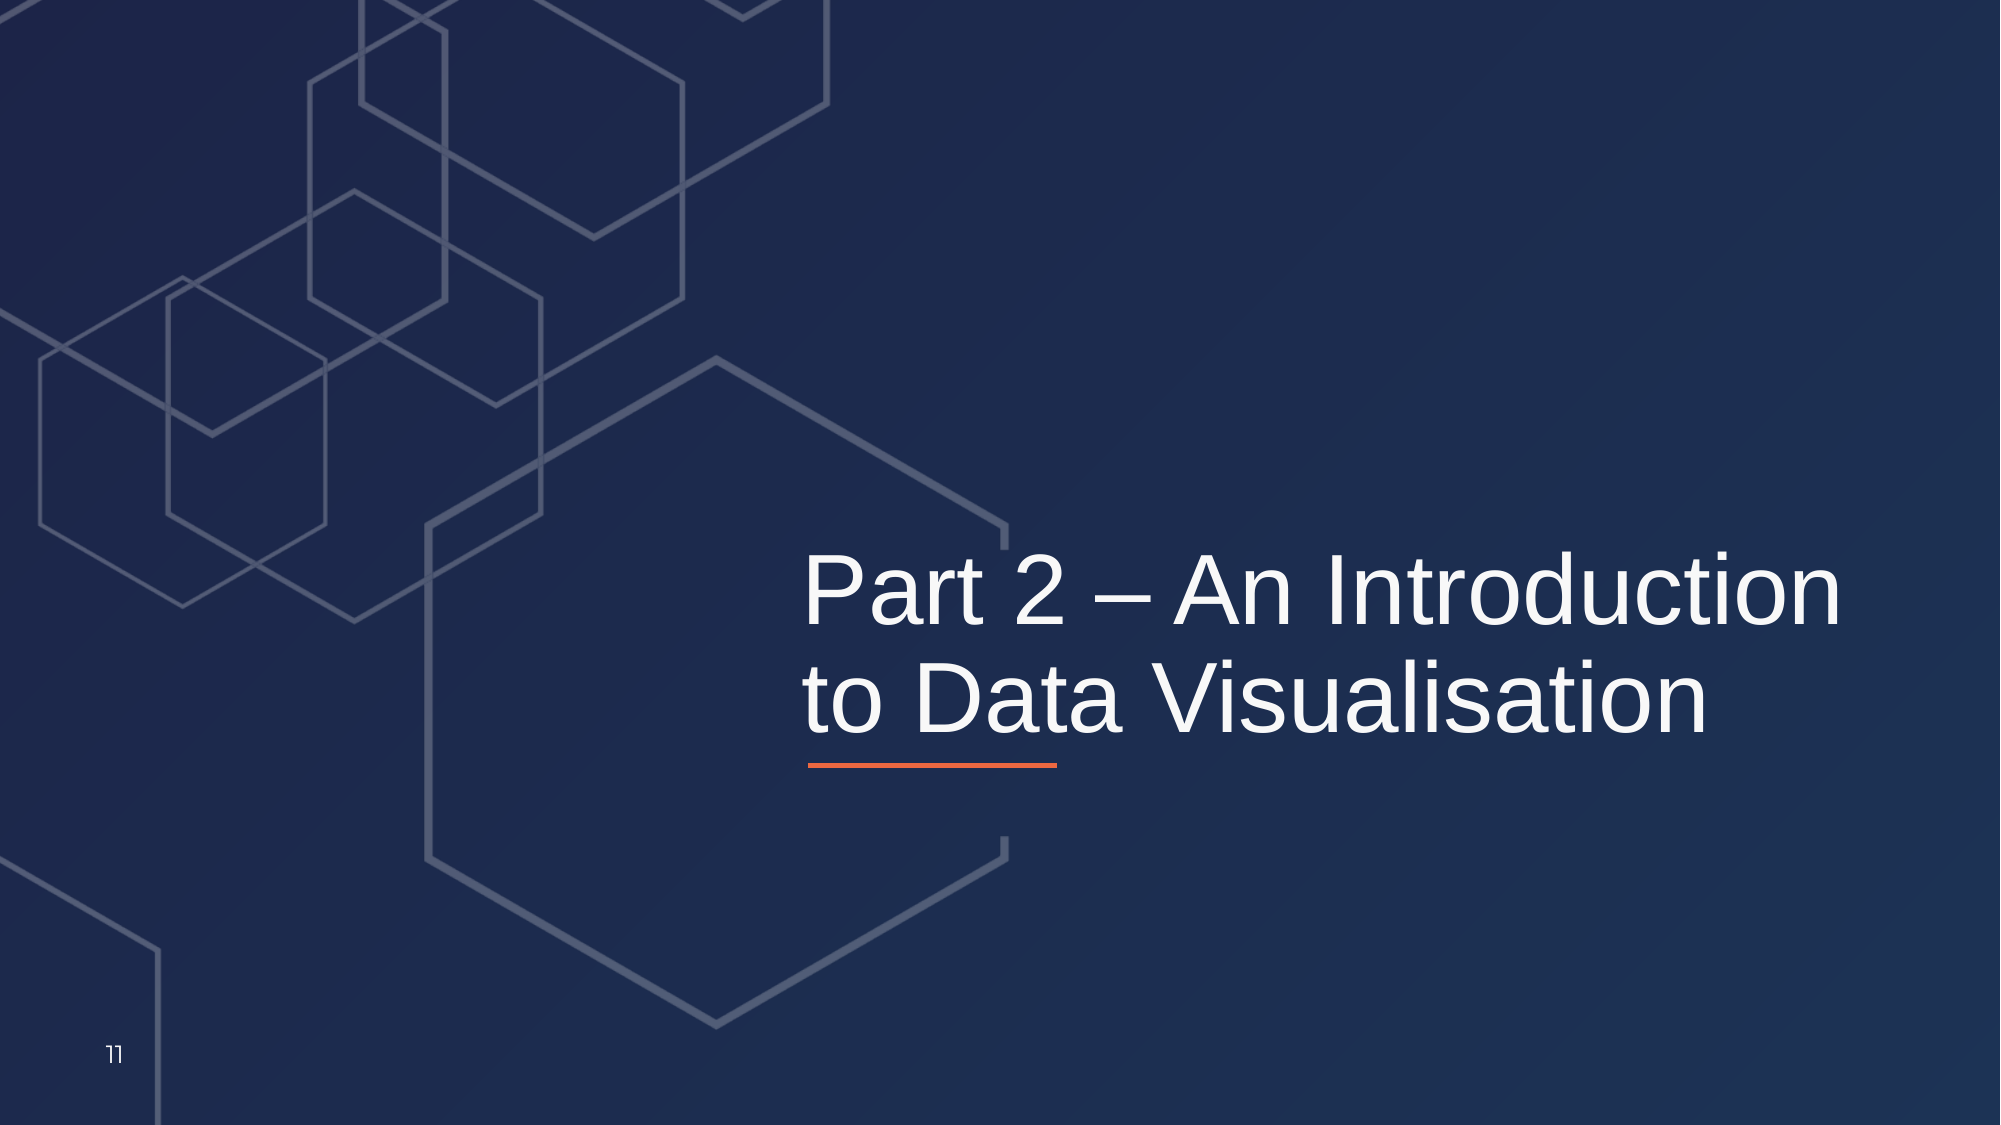

# Part 2 – An Introduction to Data Visualisation
11